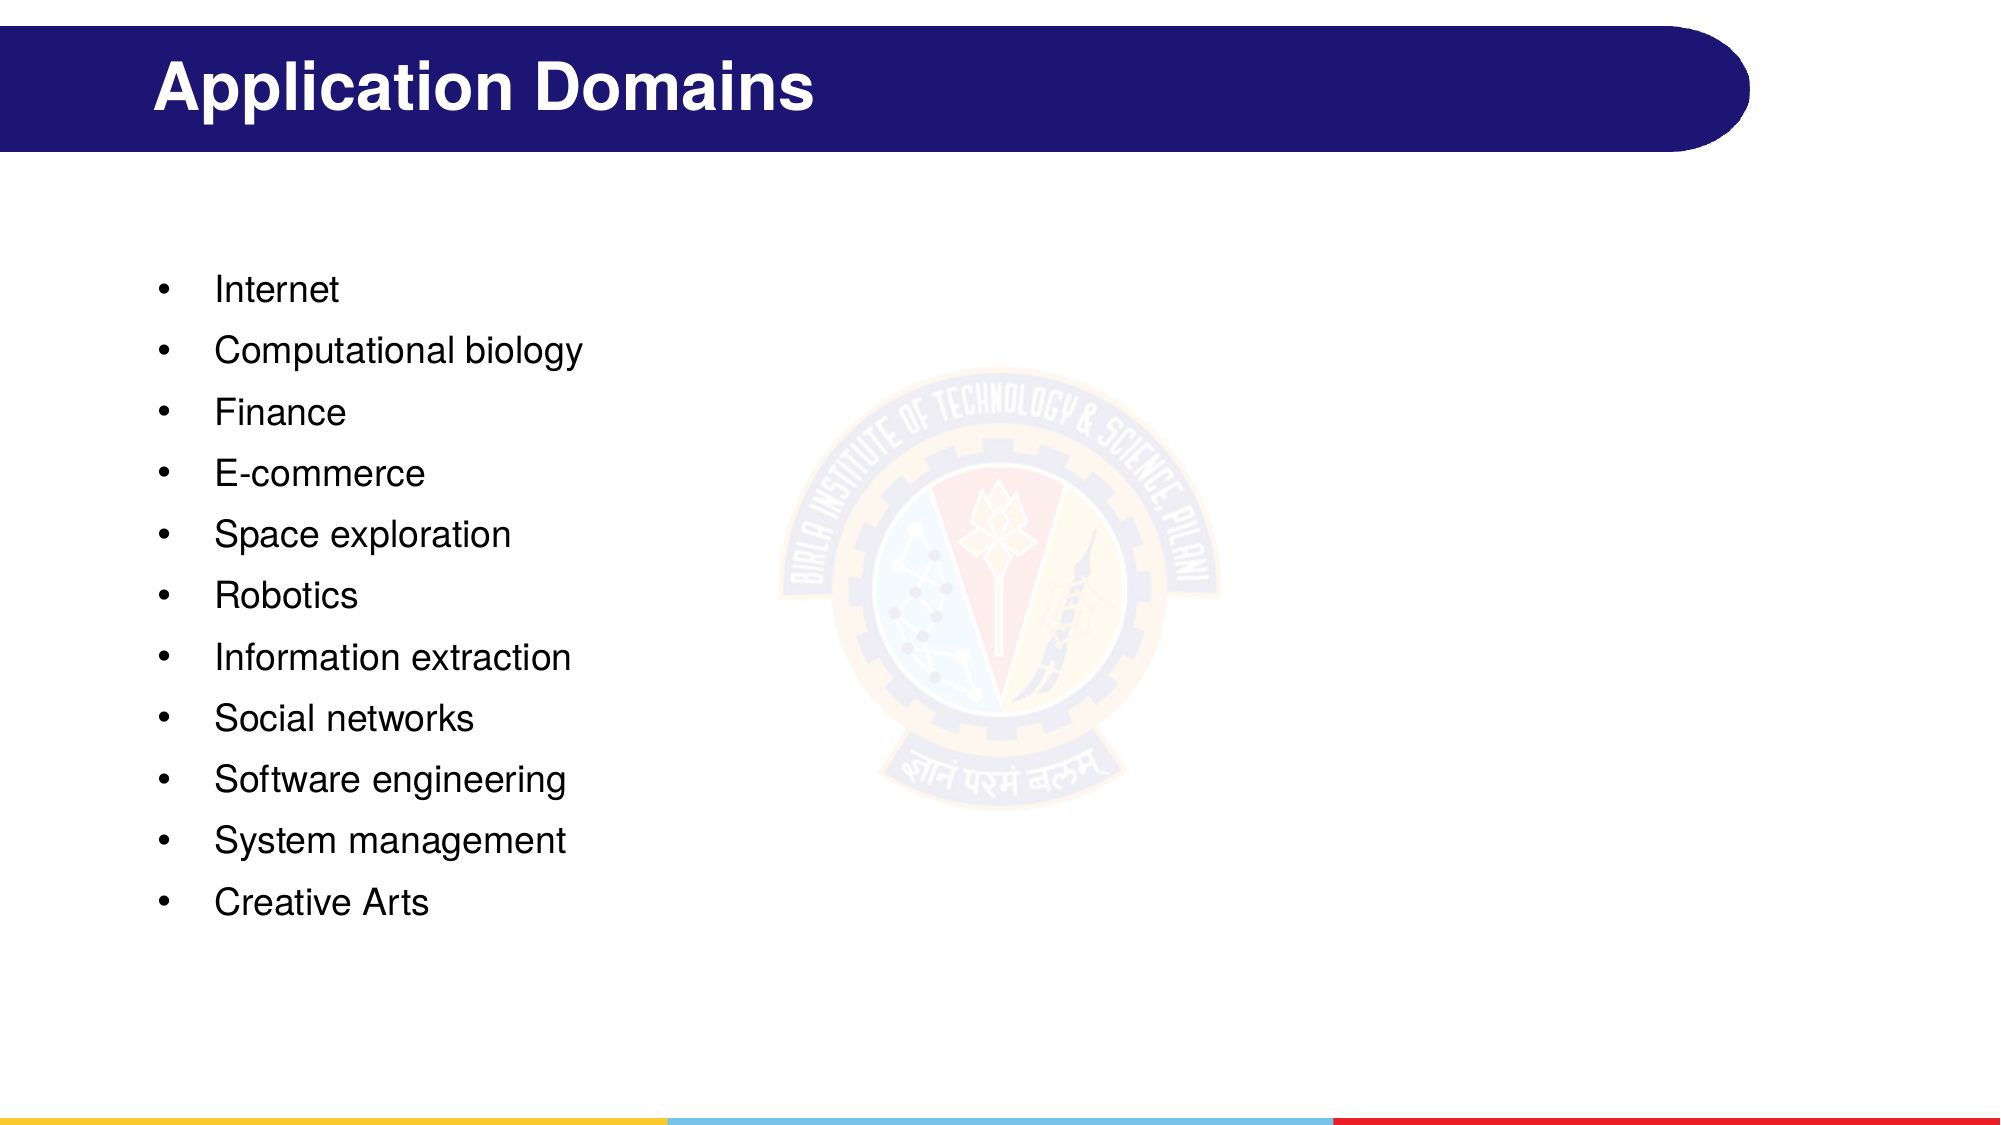

# Application Domains
Internet
Computational biology
Finance
E-commerce
Space exploration
Robotics
Information extraction
Social networks
Software engineering
System management
Creative Arts